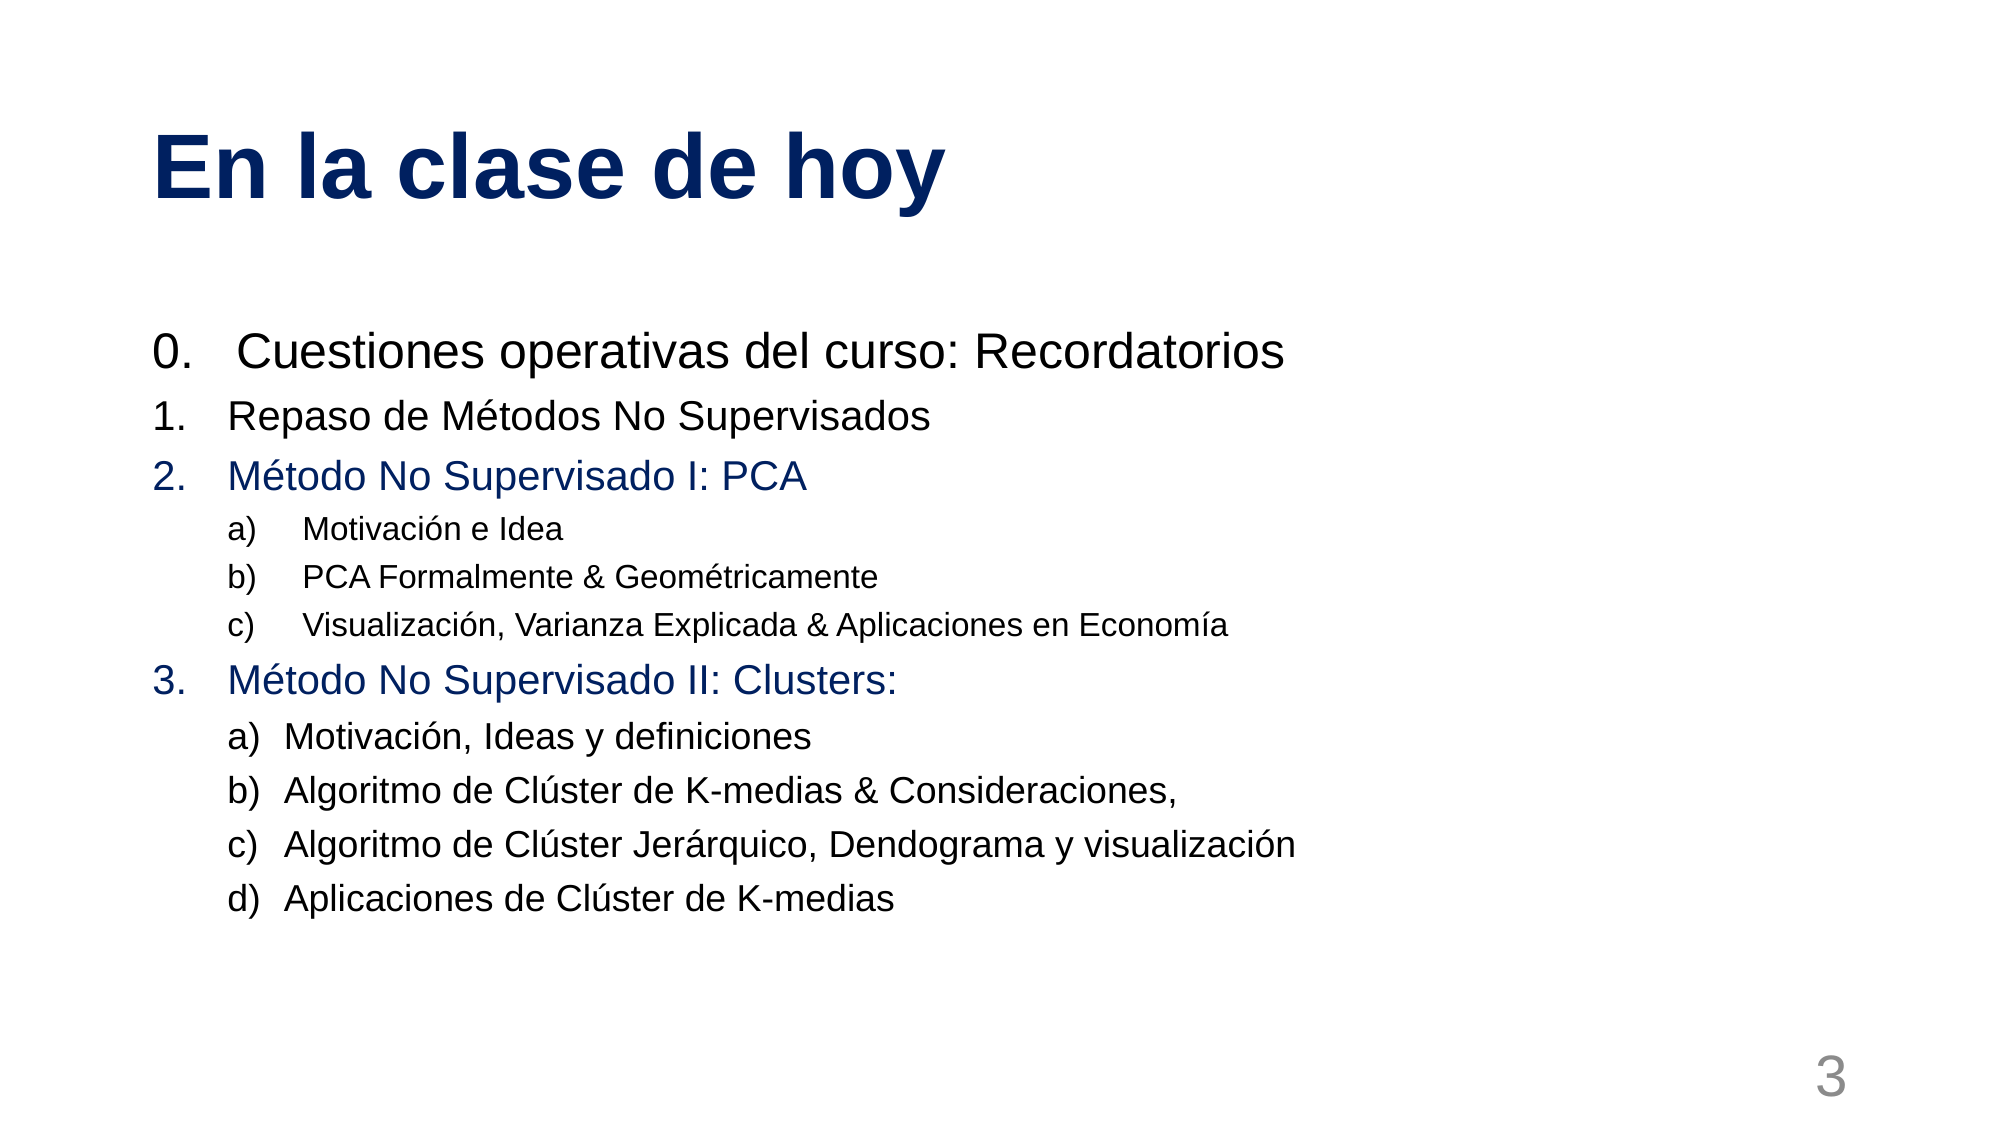

# En la clase de hoy
0.   Cuestiones operativas del curso: Recordatorios
Repaso de Métodos No Supervisados
Método No Supervisado I: PCA
Motivación e Idea
PCA Formalmente & Geométricamente
Visualización, Varianza Explicada & Aplicaciones en Economía
Método No Supervisado II: Clusters:
Motivación, Ideas y definiciones
Algoritmo de Clúster de K-medias & Consideraciones,
Algoritmo de Clúster Jerárquico, Dendograma y visualización
Aplicaciones de Clúster de K-medias
3